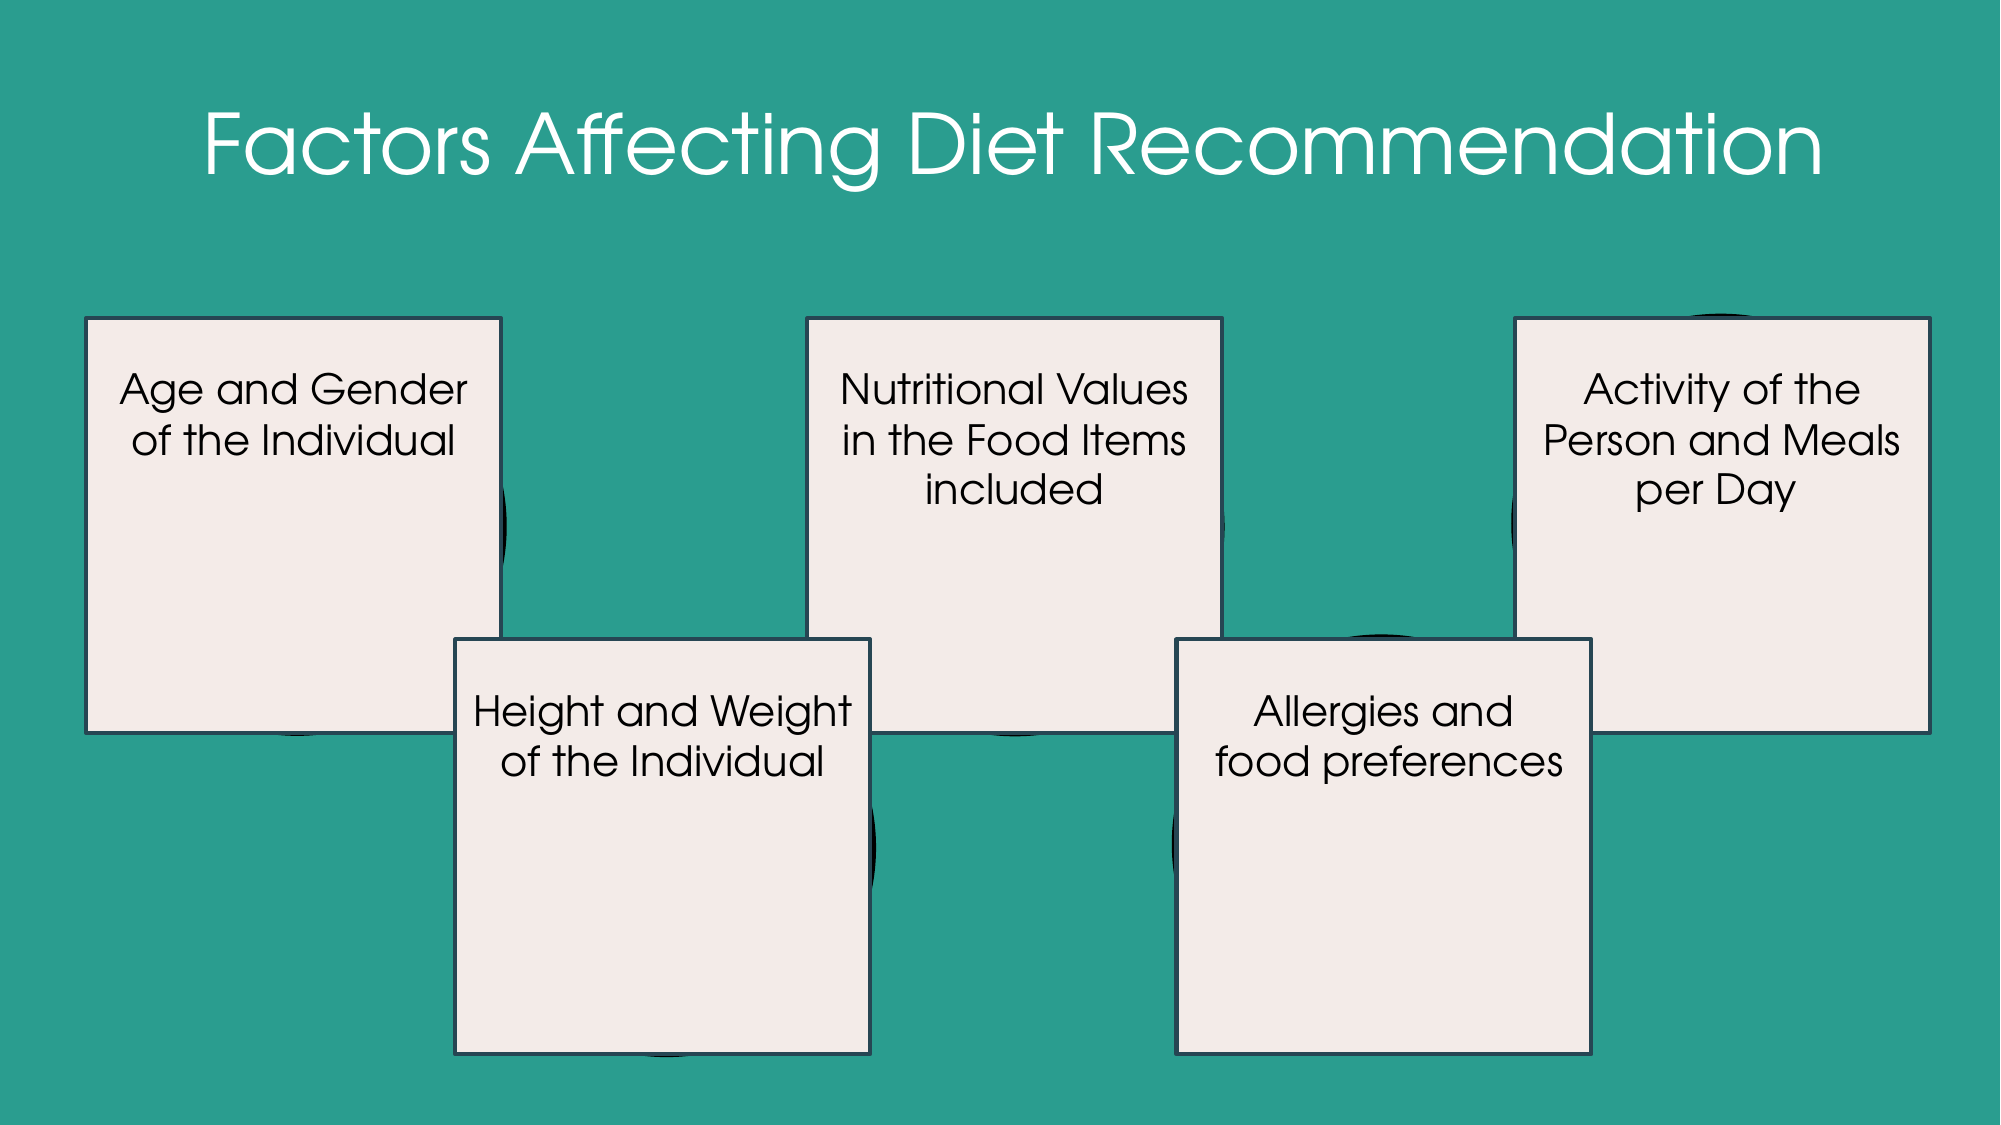

# Factors Affecting Diet Recommendation
Activity of the Person and Meals per Day

Nutritional Values in the Food Items included

Age and Gender of the Individual

Allergies and
 food preferences

Height and Weight of the Individual